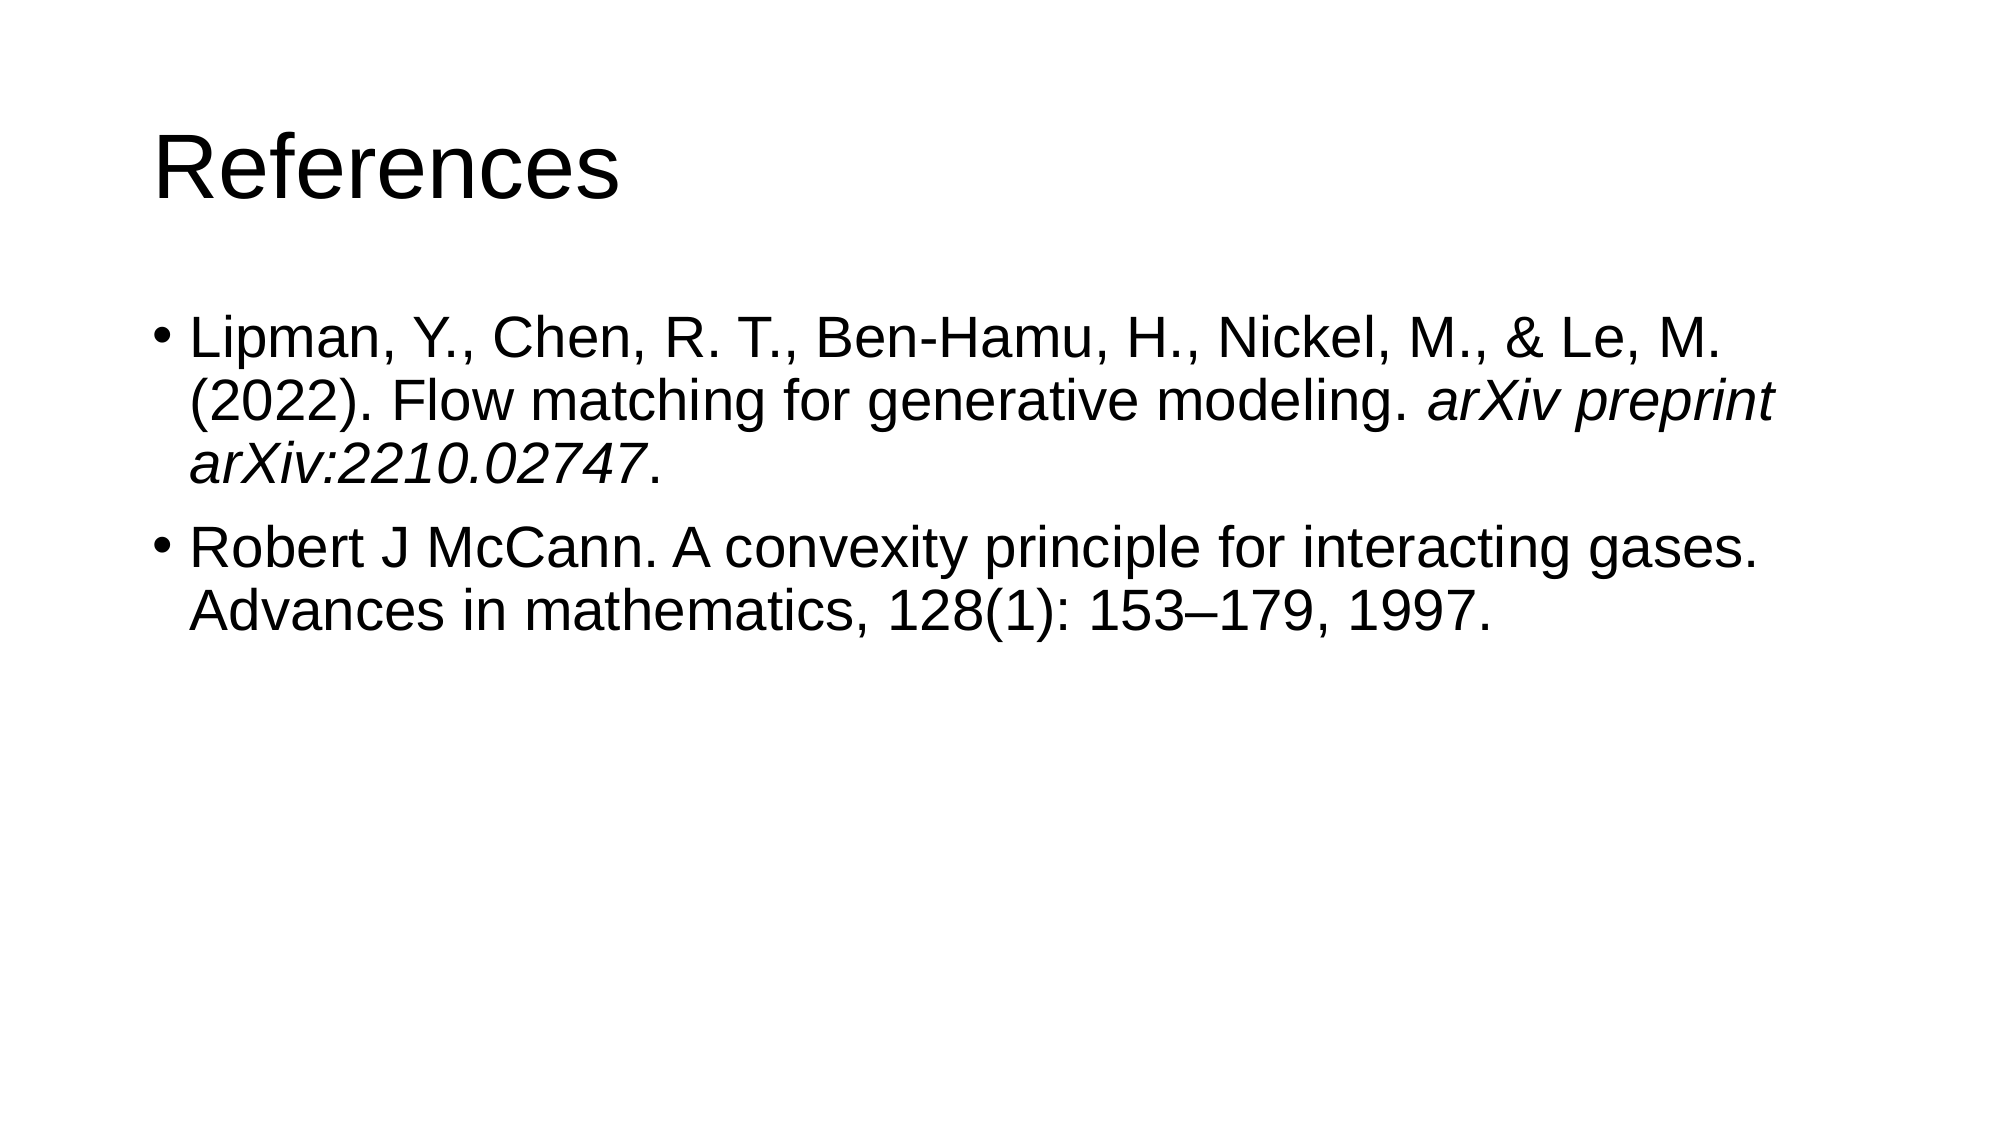

# References
Lipman, Y., Chen, R. T., Ben-Hamu, H., Nickel, M., & Le, M. (2022). Flow matching for generative modeling. arXiv preprint arXiv:2210.02747.
Robert J McCann. A convexity principle for interacting gases. Advances in mathematics, 128(1): 153–179, 1997.